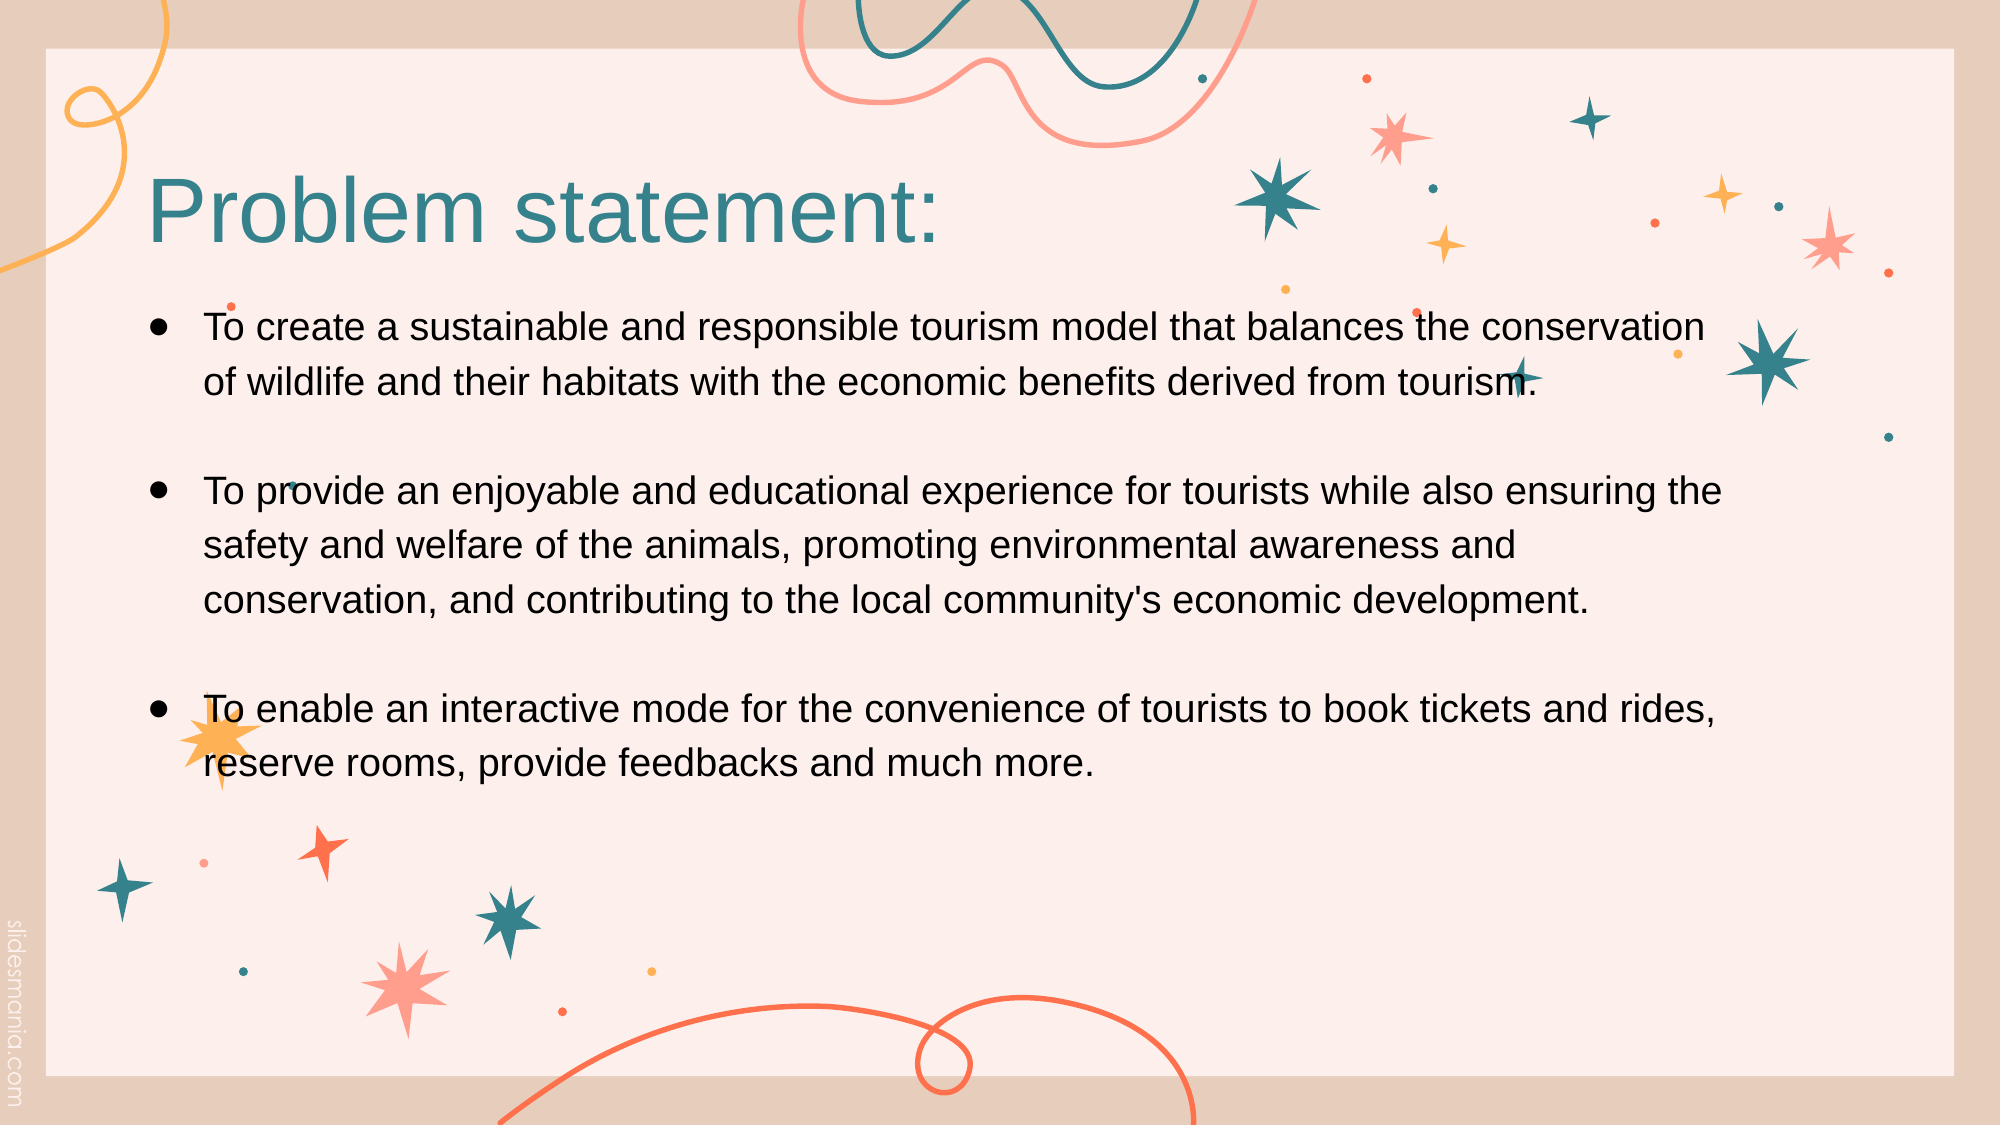

# Problem statement:

To create a sustainable and responsible tourism model that balances the conservation of wildlife and their habitats with the economic benefits derived from tourism.

To provide an enjoyable and educational experience for tourists while also ensuring the safety and welfare of the animals, promoting environmental awareness and conservation, and contributing to the local community's economic development.

To enable an interactive mode for the convenience of tourists to book tickets and rides, reserve rooms, provide feedbacks and much more.